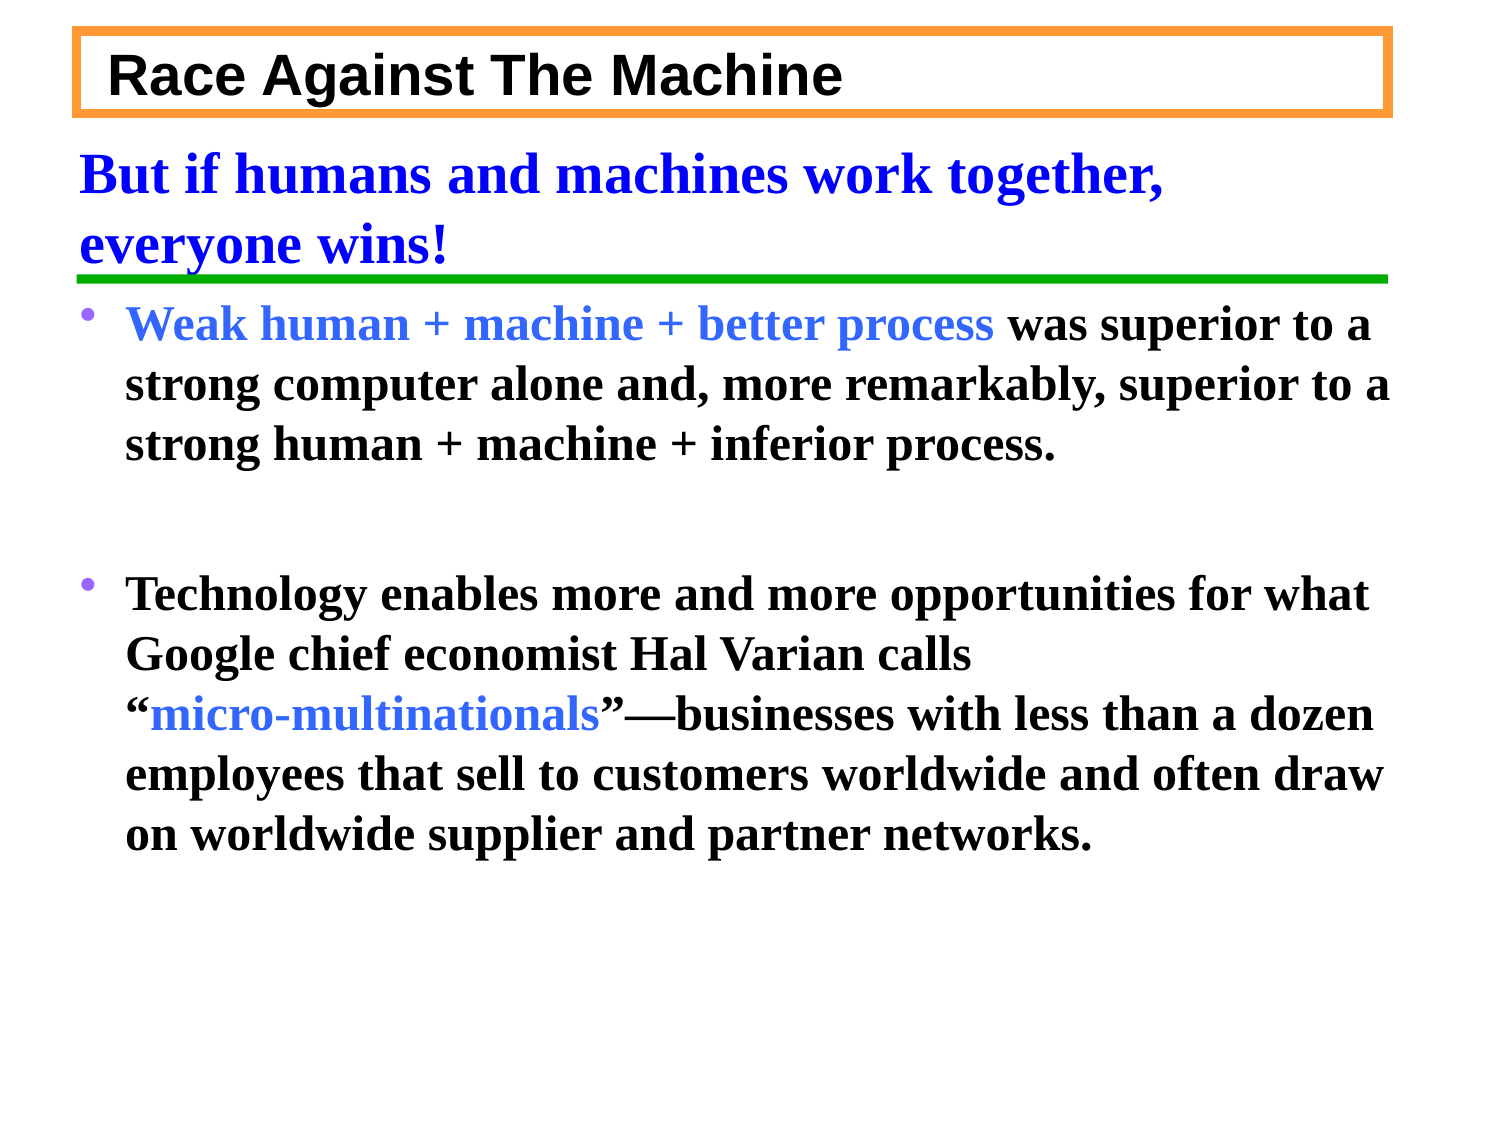

Race Against The Machine
But if humans and machines work together,     everyone wins!
Weak human + machine + better process was superior to a strong computer alone and, more remarkably, superior to a strong human + machine + inferior process.

Technology enables more and more opportunities for what Google chief economist Hal Varian calls                                  “micro-multinationals”—businesses with less than a dozen employees that sell to customers worldwide and often draw on worldwide supplier and partner networks.